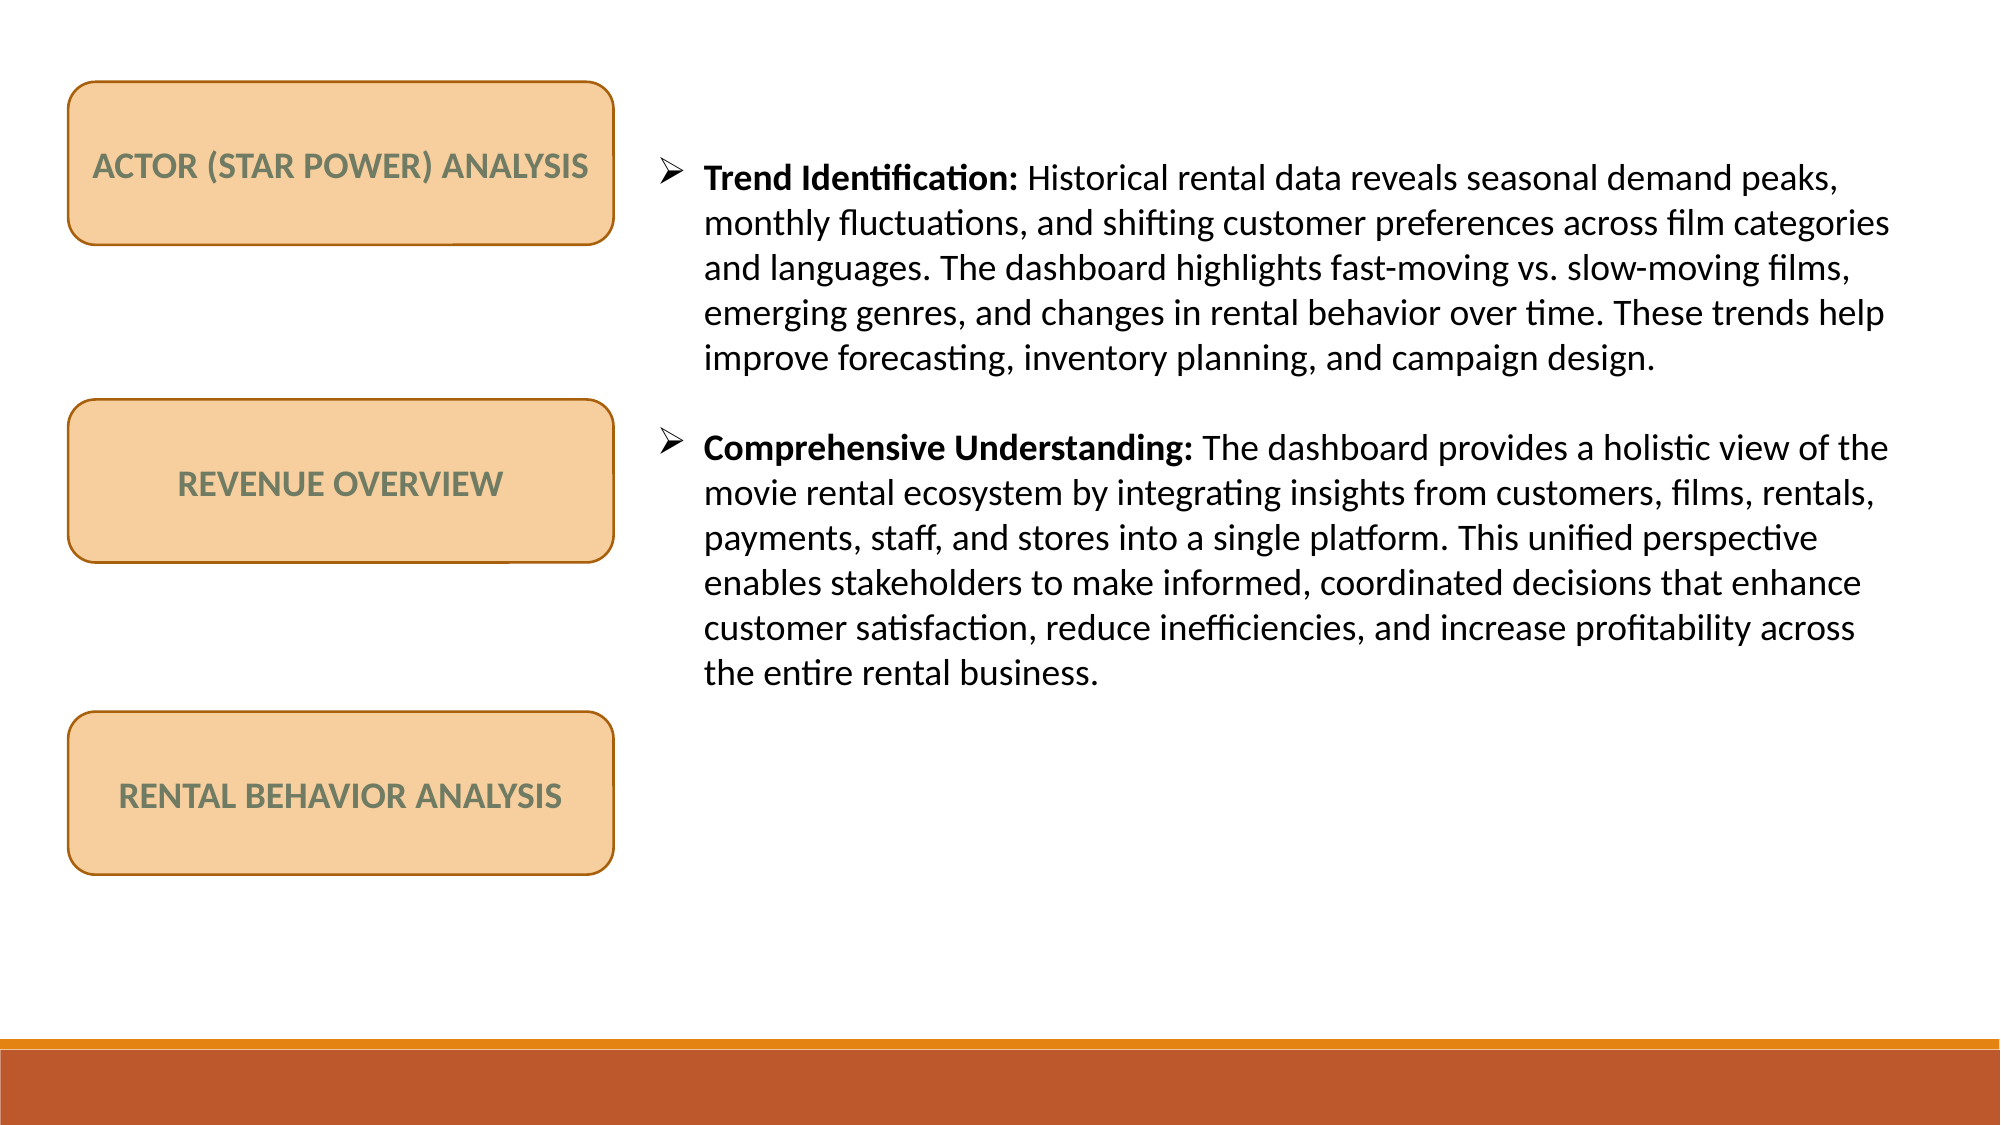

ACTOR (STAR POWER) ANALYSIS
Trend Identification: Historical rental data reveals seasonal demand peaks, monthly fluctuations, and shifting customer preferences across film categories and languages. The dashboard highlights fast-moving vs. slow-moving films, emerging genres, and changes in rental behavior over time. These trends help improve forecasting, inventory planning, and campaign design.

Comprehensive Understanding: The dashboard provides a holistic view of the movie rental ecosystem by integrating insights from customers, films, rentals, payments, staff, and stores into a single platform. This unified perspective enables stakeholders to make informed, coordinated decisions that enhance customer satisfaction, reduce inefficiencies, and increase profitability across the entire rental business.

REVENUE OVERVIEW
RENTAL BEHAVIOR ANALYSIS